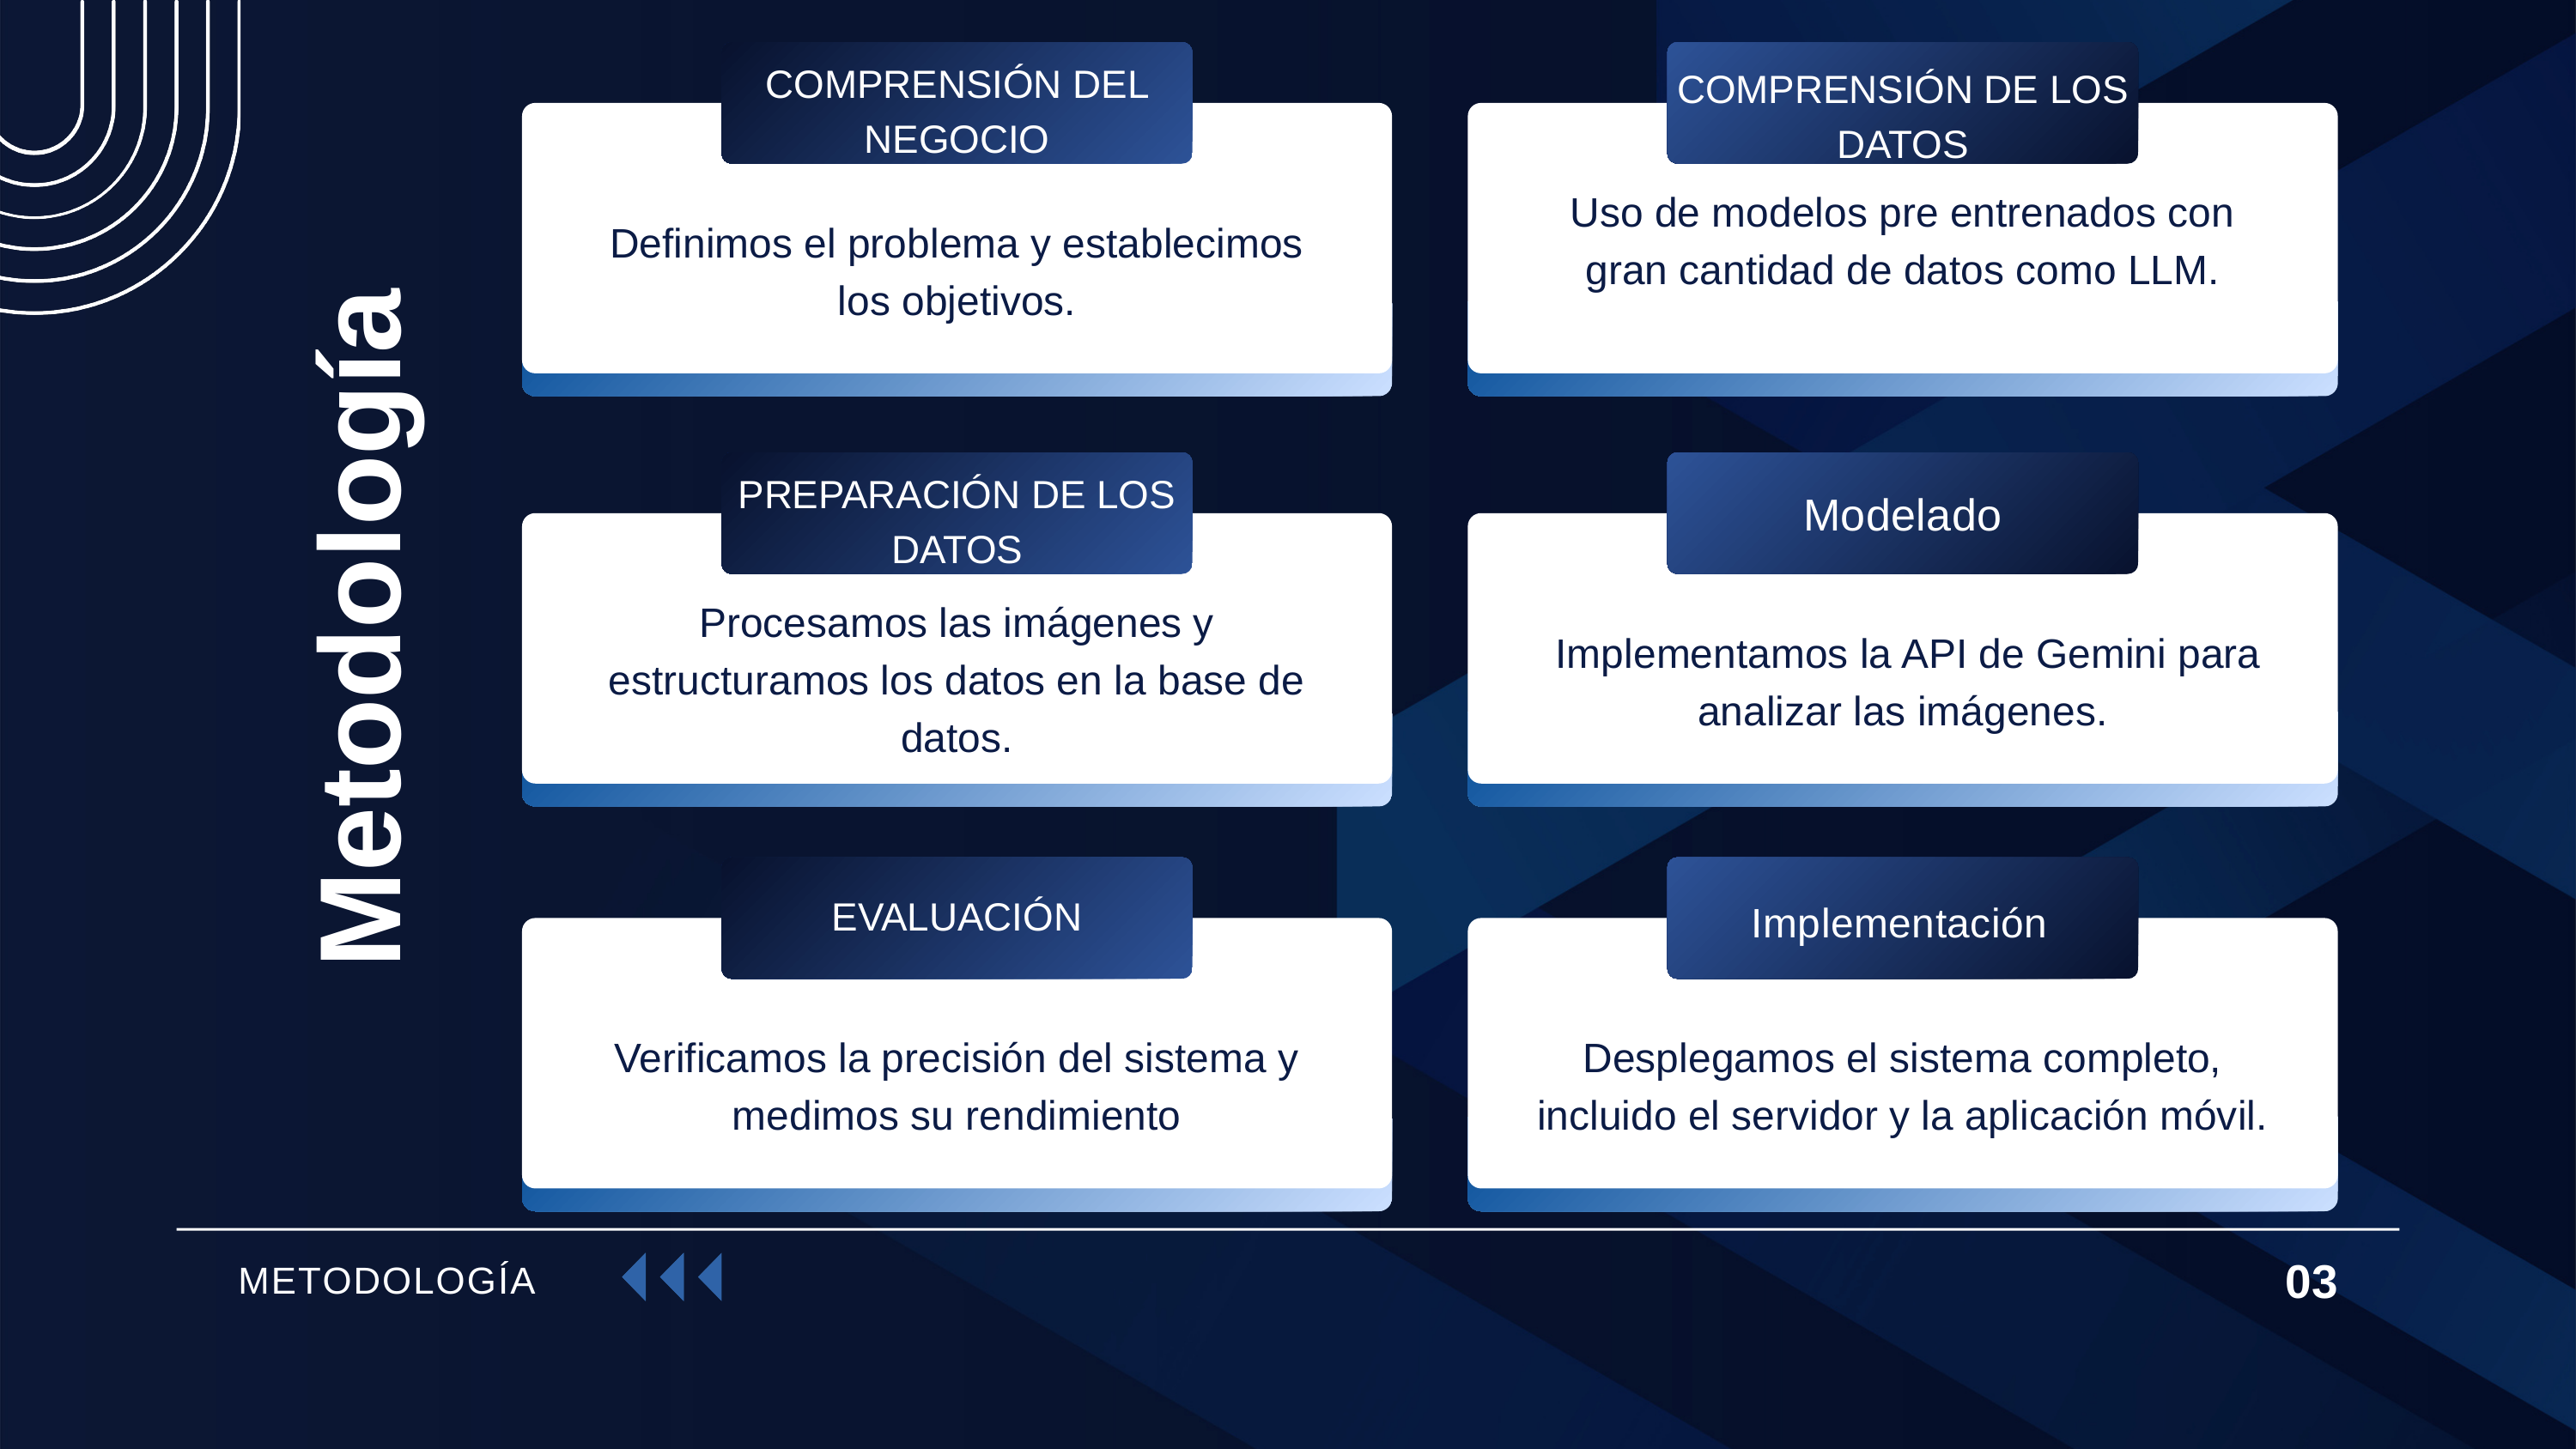

COMPRENSIÓN DEL NEGOCIO
COMPRENSIÓN DE LOS DATOS

Uso de modelos pre entrenados con gran cantidad de datos como LLM.
Definimos el problema y establecimos los objetivos.

PREPARACIÓN DE LOS DATOS
Modelado

Metodología
Procesamos las imágenes y estructuramos los datos en la base de datos.
 Implementamos la API de Gemini para analizar las imágenes.

EVALUACIÓN
Implementación

Verificamos la precisión del sistema y medimos su rendimiento
Desplegamos el sistema completo, incluido el servidor y la aplicación móvil.

03
METODOLOGÍA